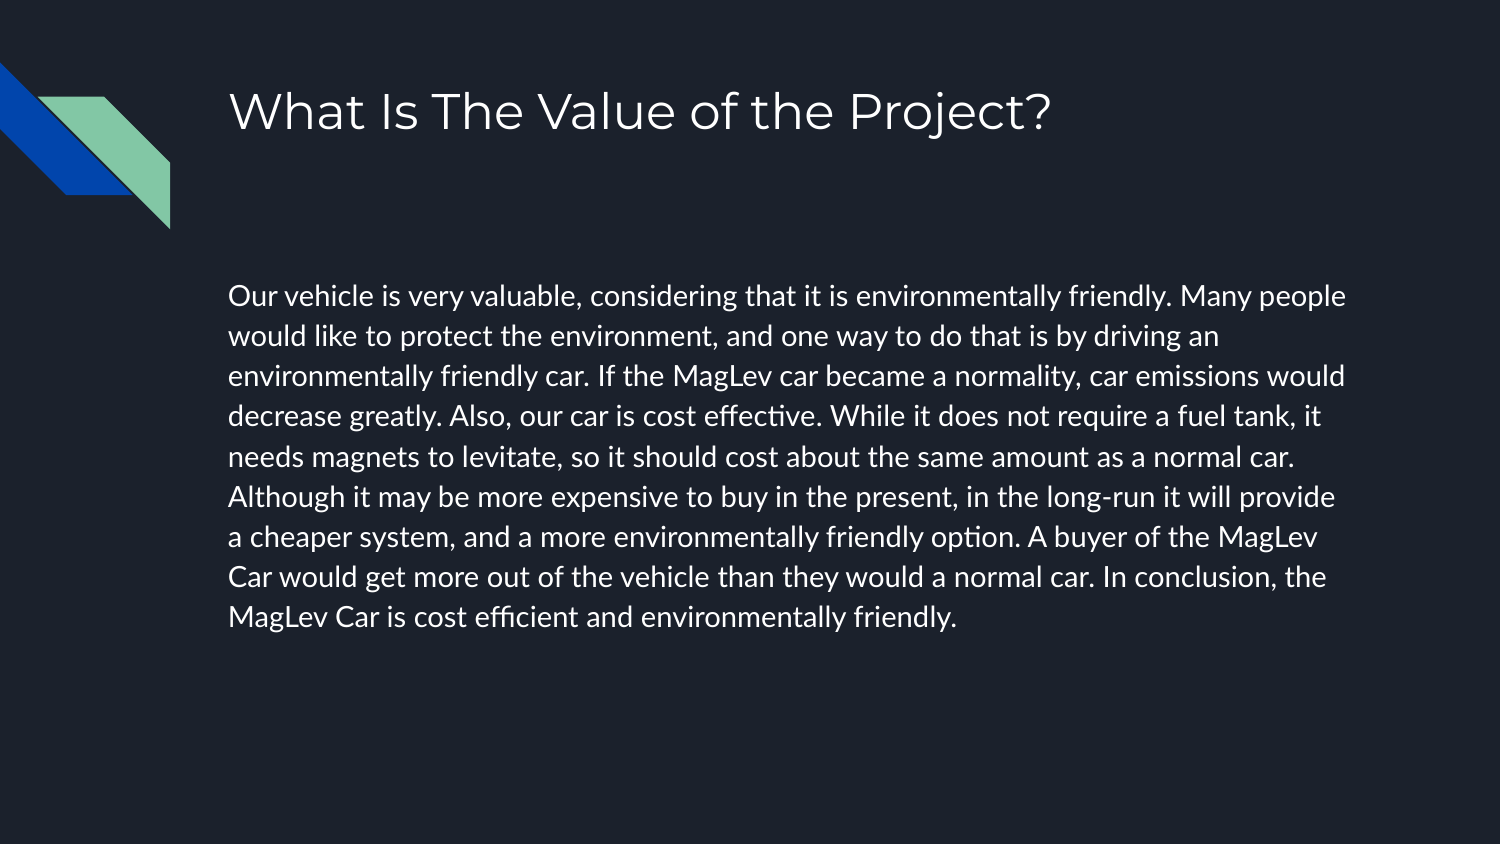

# What Is The Value of the Project?
Our vehicle is very valuable, considering that it is environmentally friendly. Many people would like to protect the environment, and one way to do that is by driving an environmentally friendly car. If the MagLev car became a normality, car emissions would decrease greatly. Also, our car is cost effective. While it does not require a fuel tank, it needs magnets to levitate, so it should cost about the same amount as a normal car. Although it may be more expensive to buy in the present, in the long-run it will provide a cheaper system, and a more environmentally friendly option. A buyer of the MagLev Car would get more out of the vehicle than they would a normal car. In conclusion, the MagLev Car is cost efficient and environmentally friendly.